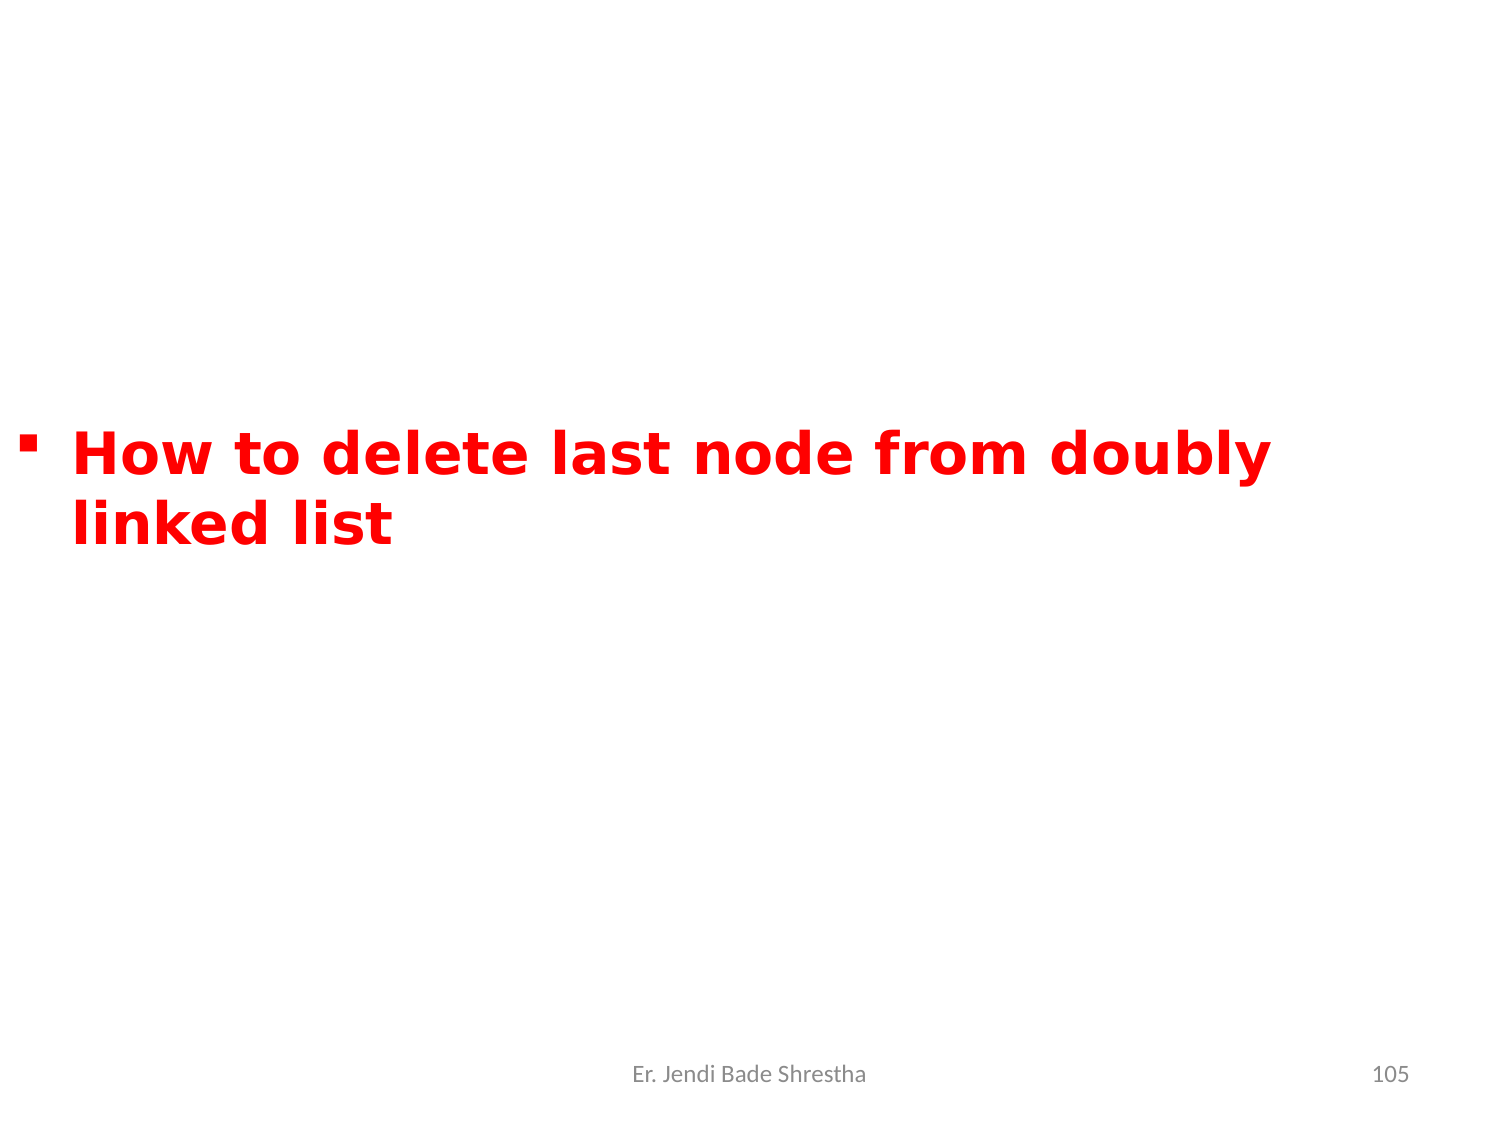

How to delete last node from doubly linked list

Er. Jendi Bade Shrestha
105